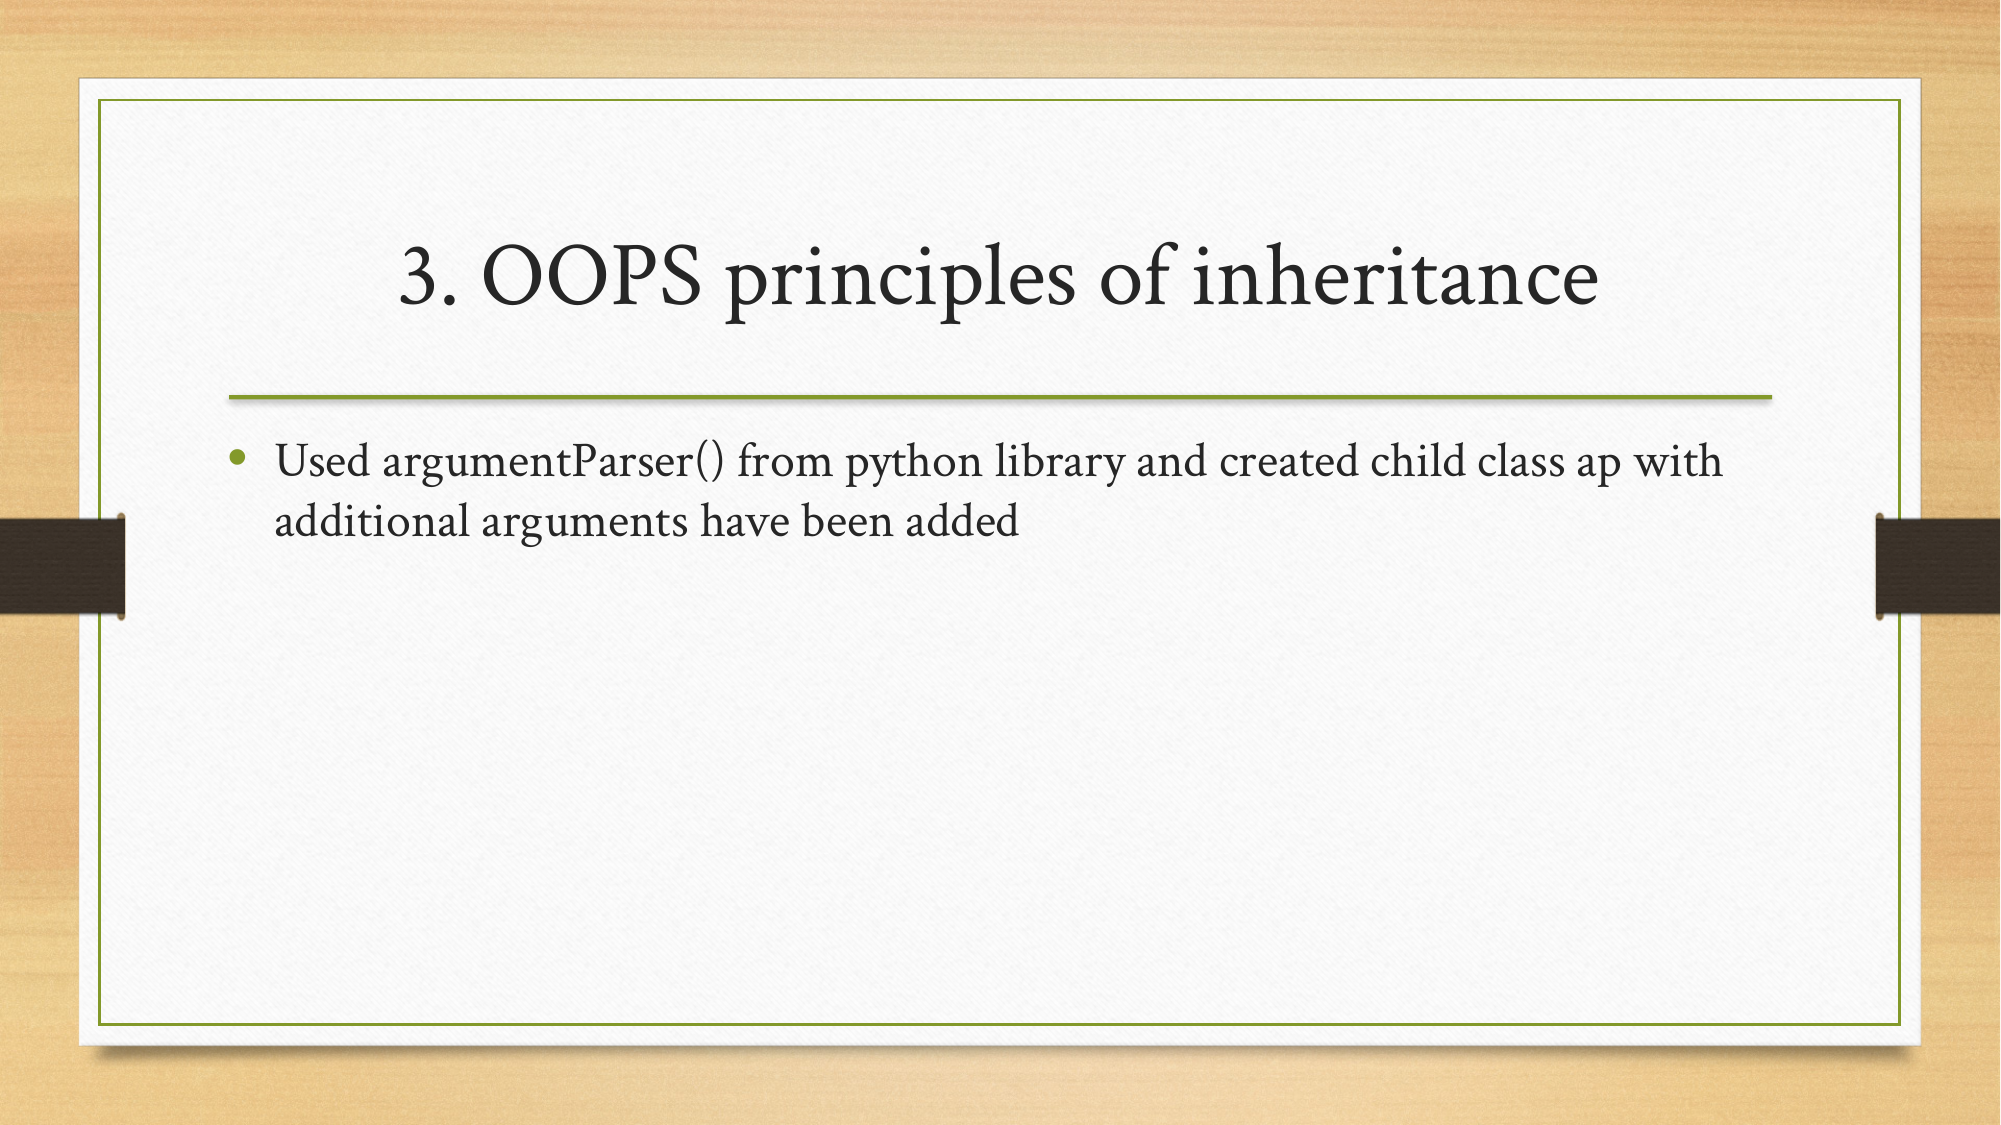

# 3. OOPS principles of inheritance
Used argumentParser() from python library and created child class ap with additional arguments have been added